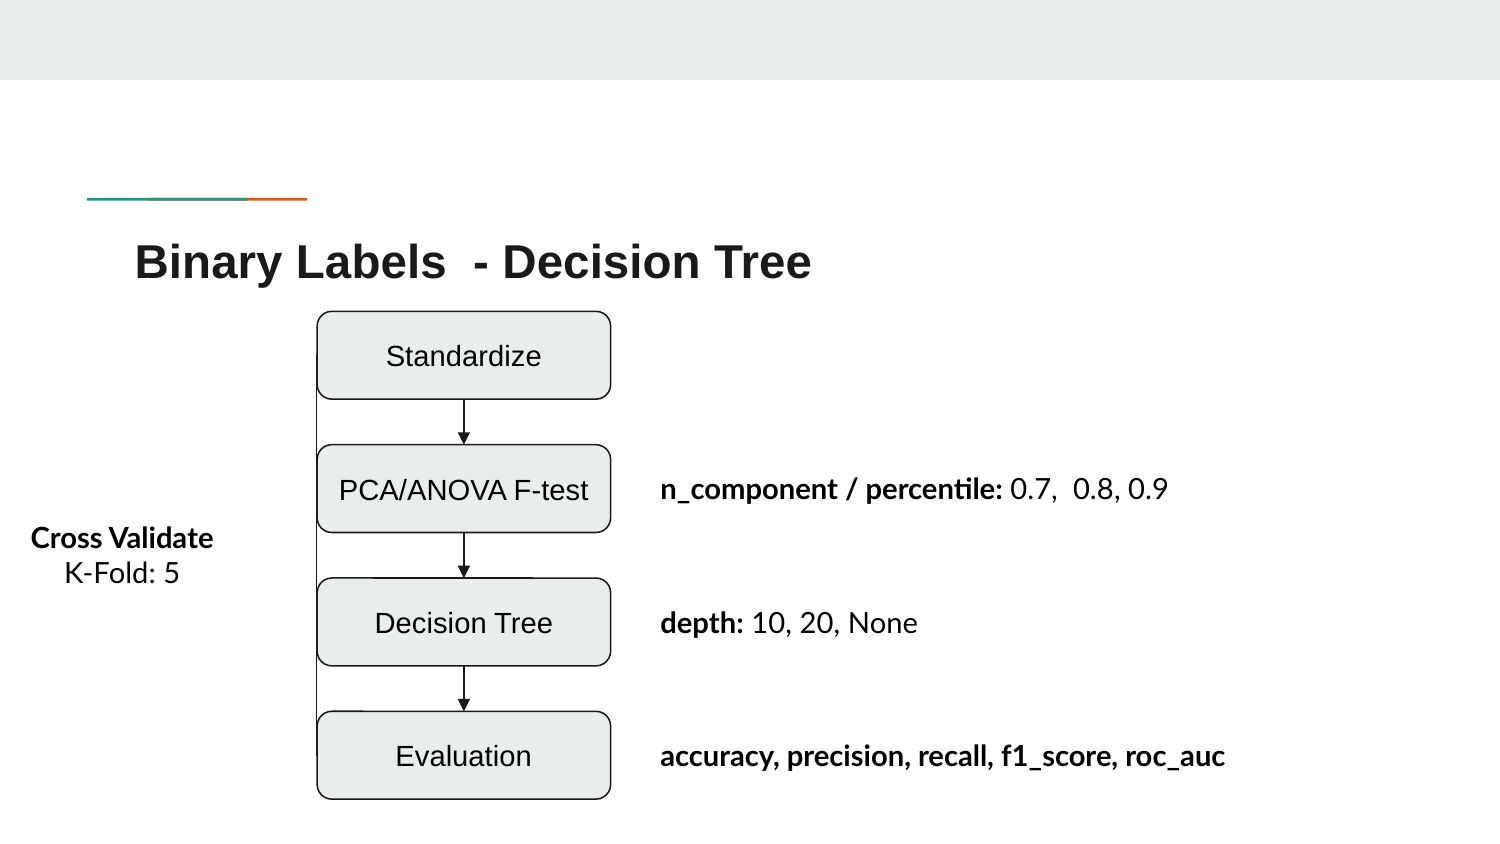

# Binary Labels  - Decision Tree
Standardize
PCA/ANOVA F-test
n_component / percentile: 0.7,  0.8, 0.9
Cross Validate
K-Fold: 5
Decision Tree
depth: 10, 20, None
Evaluation
accuracy, precision, recall, f1_score, roc_auc